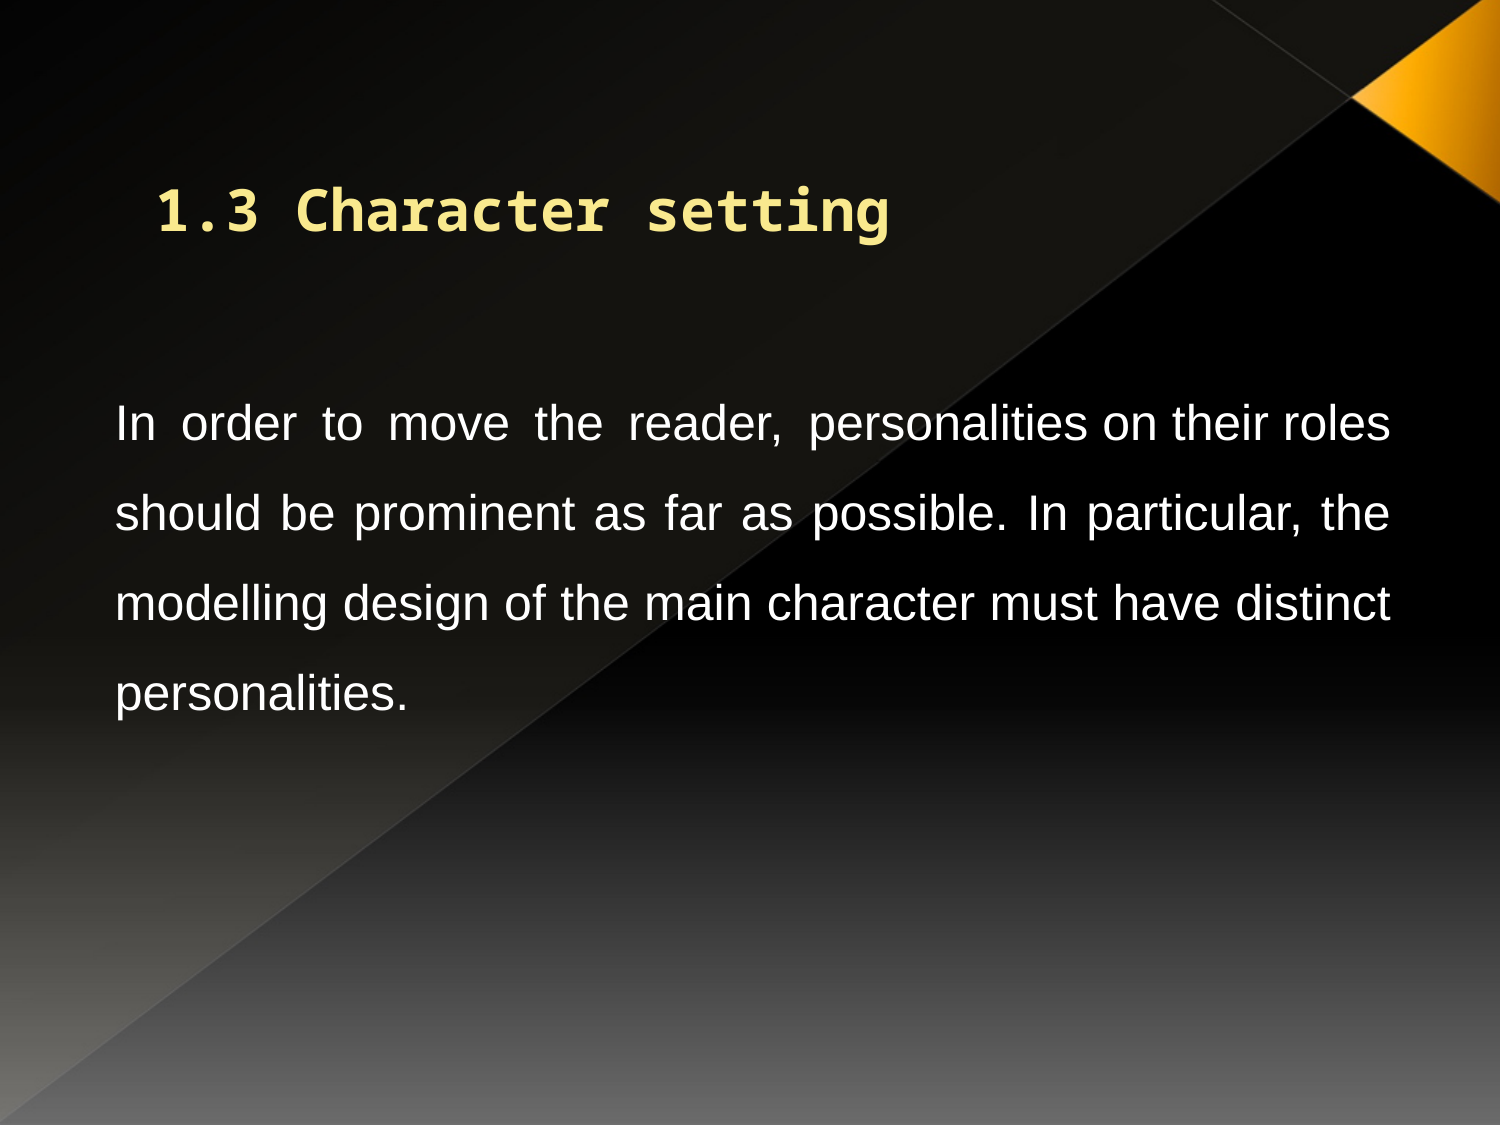

1.3 Character setting
In order to move the reader, personalities on their roles should be prominent as far as possible. In particular, the modelling design of the main character must have distinct personalities.